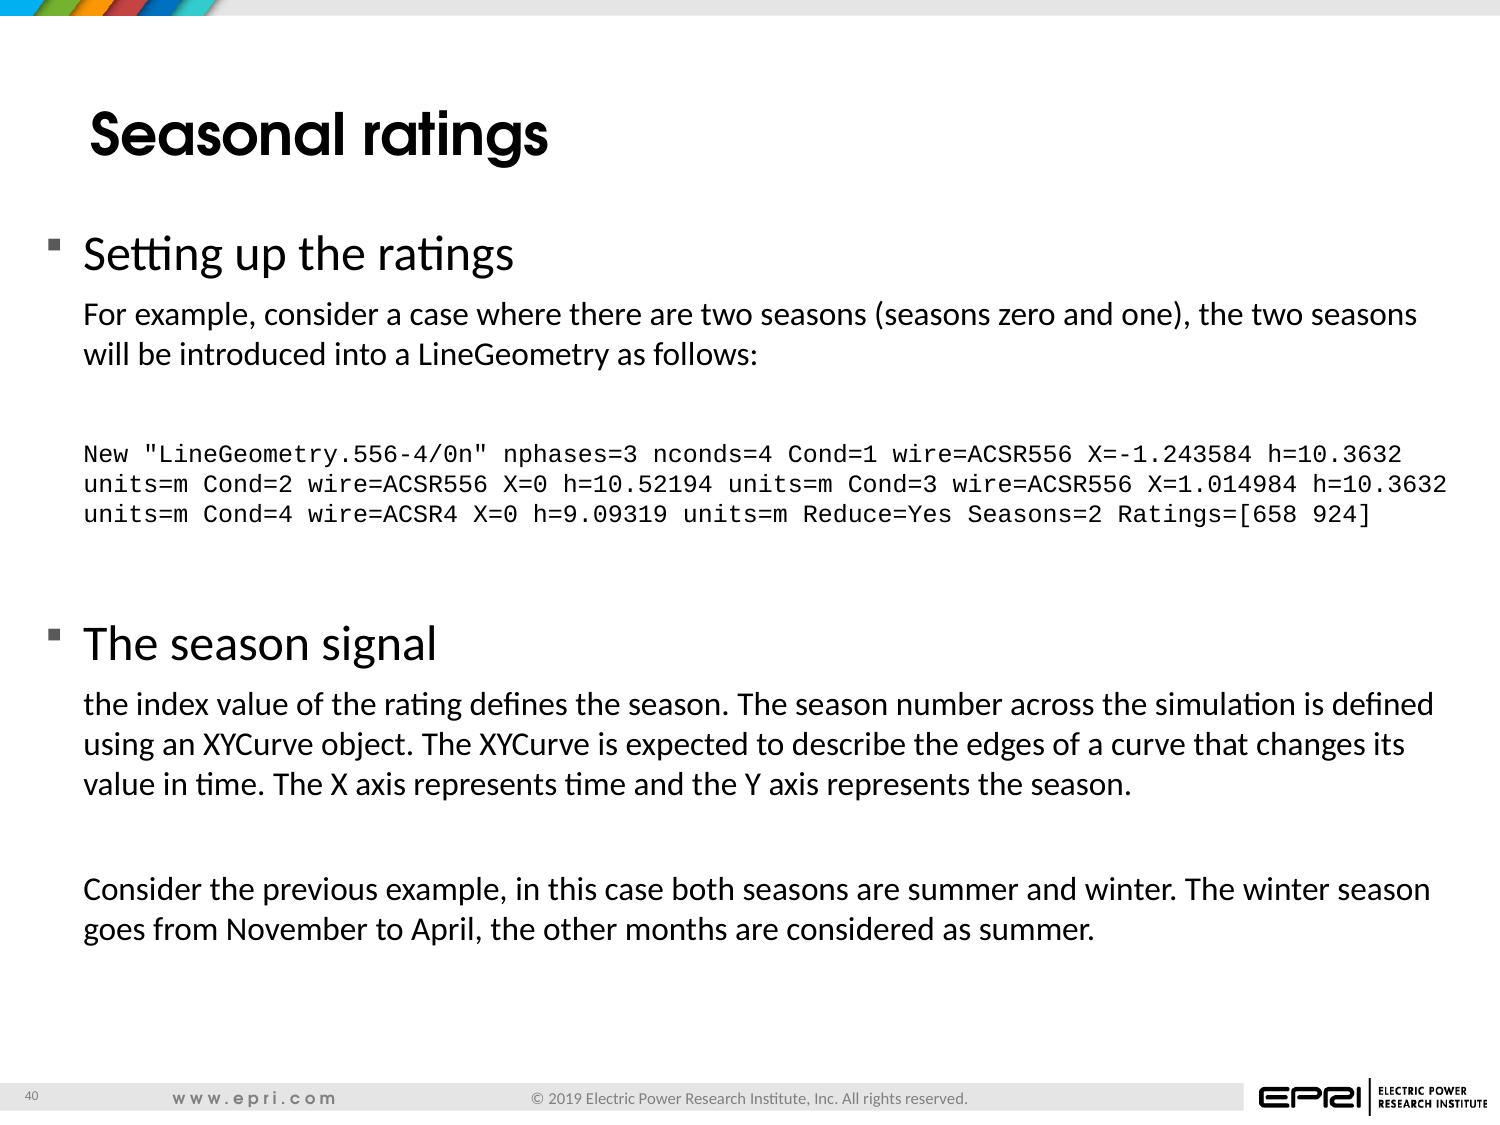

# Seasonal ratings

Setting up the ratings
For example, consider a case where there are two seasons (seasons zero and one), the two seasons will be introduced into a LineGeometry as follows:

New "LineGeometry.556-4/0n" nphases=3 nconds=4 Cond=1 wire=ACSR556 X=-1.243584 h=10.3632 units=m Cond=2 wire=ACSR556 X=0 h=10.52194 units=m Cond=3 wire=ACSR556 X=1.014984 h=10.3632 units=m Cond=4 wire=ACSR4 X=0 h=9.09319 units=m Reduce=Yes Seasons=2 Ratings=[658 924]

The season signal
the index value of the rating defines the season. The season number across the simulation is defined using an XYCurve object. The XYCurve is expected to describe the edges of a curve that changes its value in time. The X axis represents time and the Y axis represents the season.

Consider the previous example, in this case both seasons are summer and winter. The winter season goes from November to April, the other months are considered as summer.